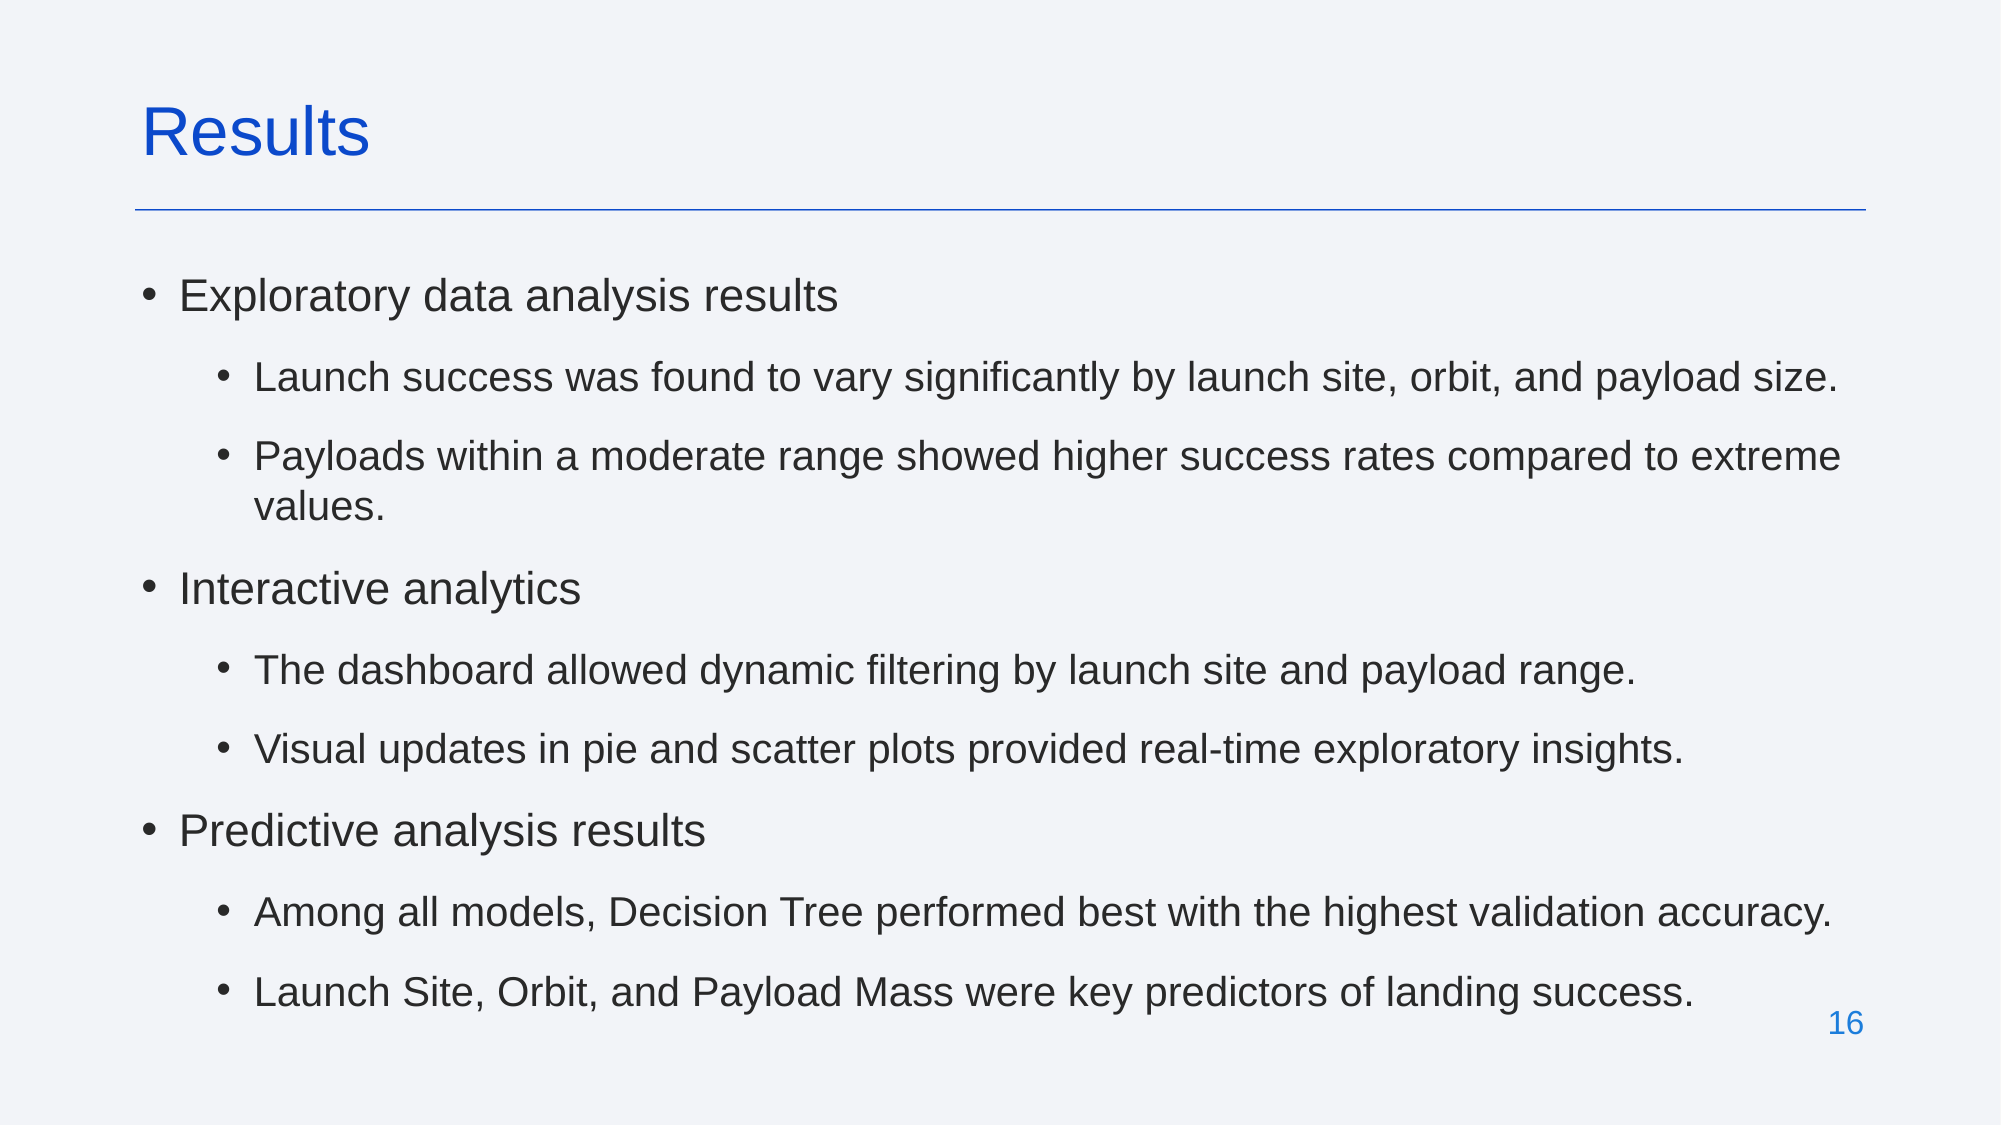

Results
Exploratory data analysis results
Launch success was found to vary significantly by launch site, orbit, and payload size.
Payloads within a moderate range showed higher success rates compared to extreme values.
Interactive analytics
The dashboard allowed dynamic filtering by launch site and payload range.
Visual updates in pie and scatter plots provided real-time exploratory insights.
Predictive analysis results
Among all models, Decision Tree performed best with the highest validation accuracy.
Launch Site, Orbit, and Payload Mass were key predictors of landing success.

16